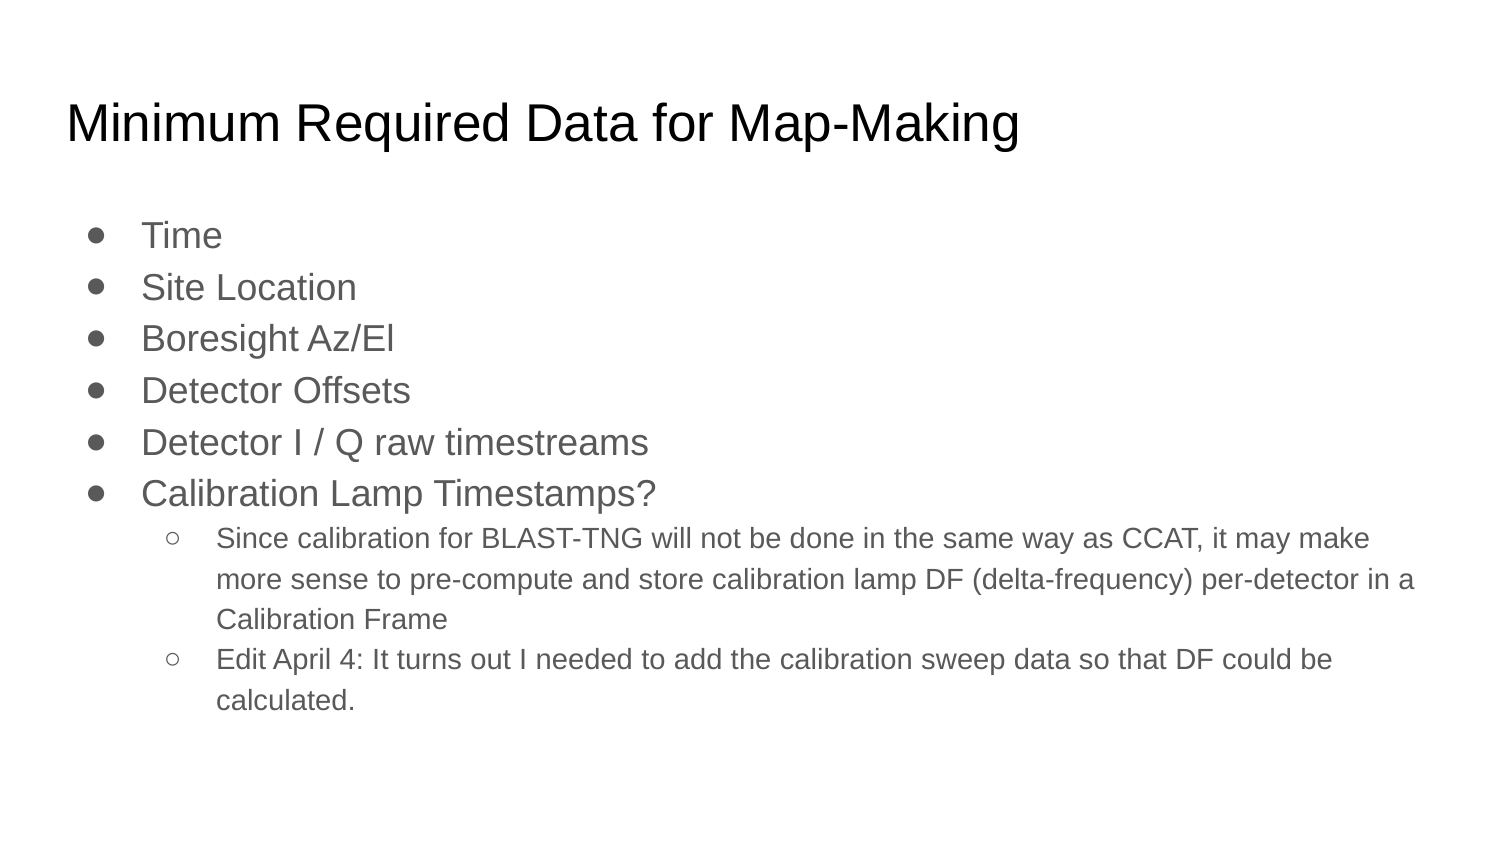

# Minimum Required Data for Map-Making
Time
Site Location
Boresight Az/El
Detector Offsets
Detector I / Q raw timestreams
Calibration Lamp Timestamps?
Since calibration for BLAST-TNG will not be done in the same way as CCAT, it may make more sense to pre-compute and store calibration lamp DF (delta-frequency) per-detector in a Calibration Frame
Edit April 4: It turns out I needed to add the calibration sweep data so that DF could be calculated.